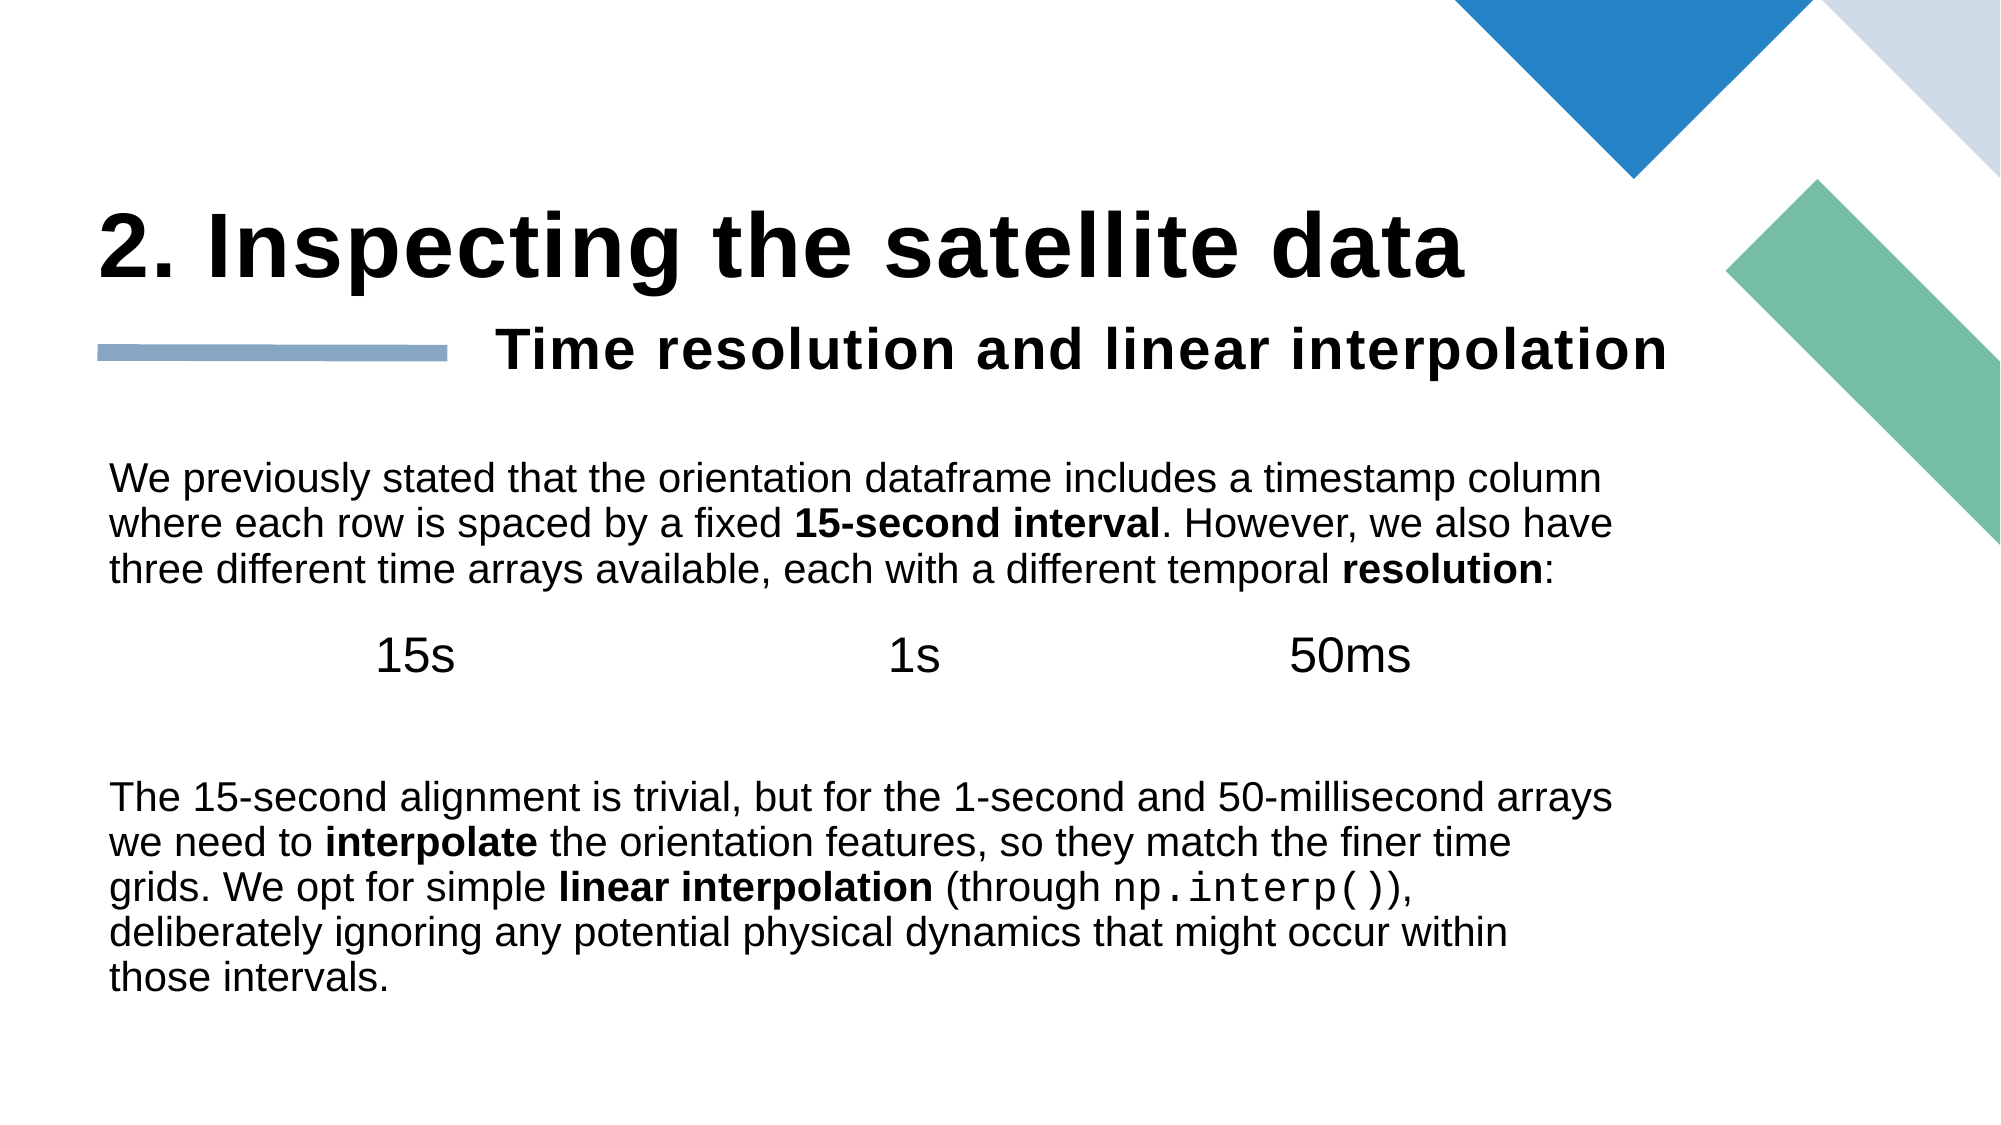

2. Inspecting the satellite data
Time resolution and linear interpolation
We previously stated that the orientation dataframe includes a timestamp column where each row is spaced by a fixed 15-second interval. However, we also have three different time arrays available, each with a different temporal resolution:
                   15s                               1s                         50ms
The 15-second alignment is trivial, but for the 1-second and 50-millisecond arrays we need to interpolate the orientation features, so they match the finer time grids. We opt for simple linear interpolation (through np.interp()), deliberately ignoring any potential physical dynamics that might occur within those intervals.